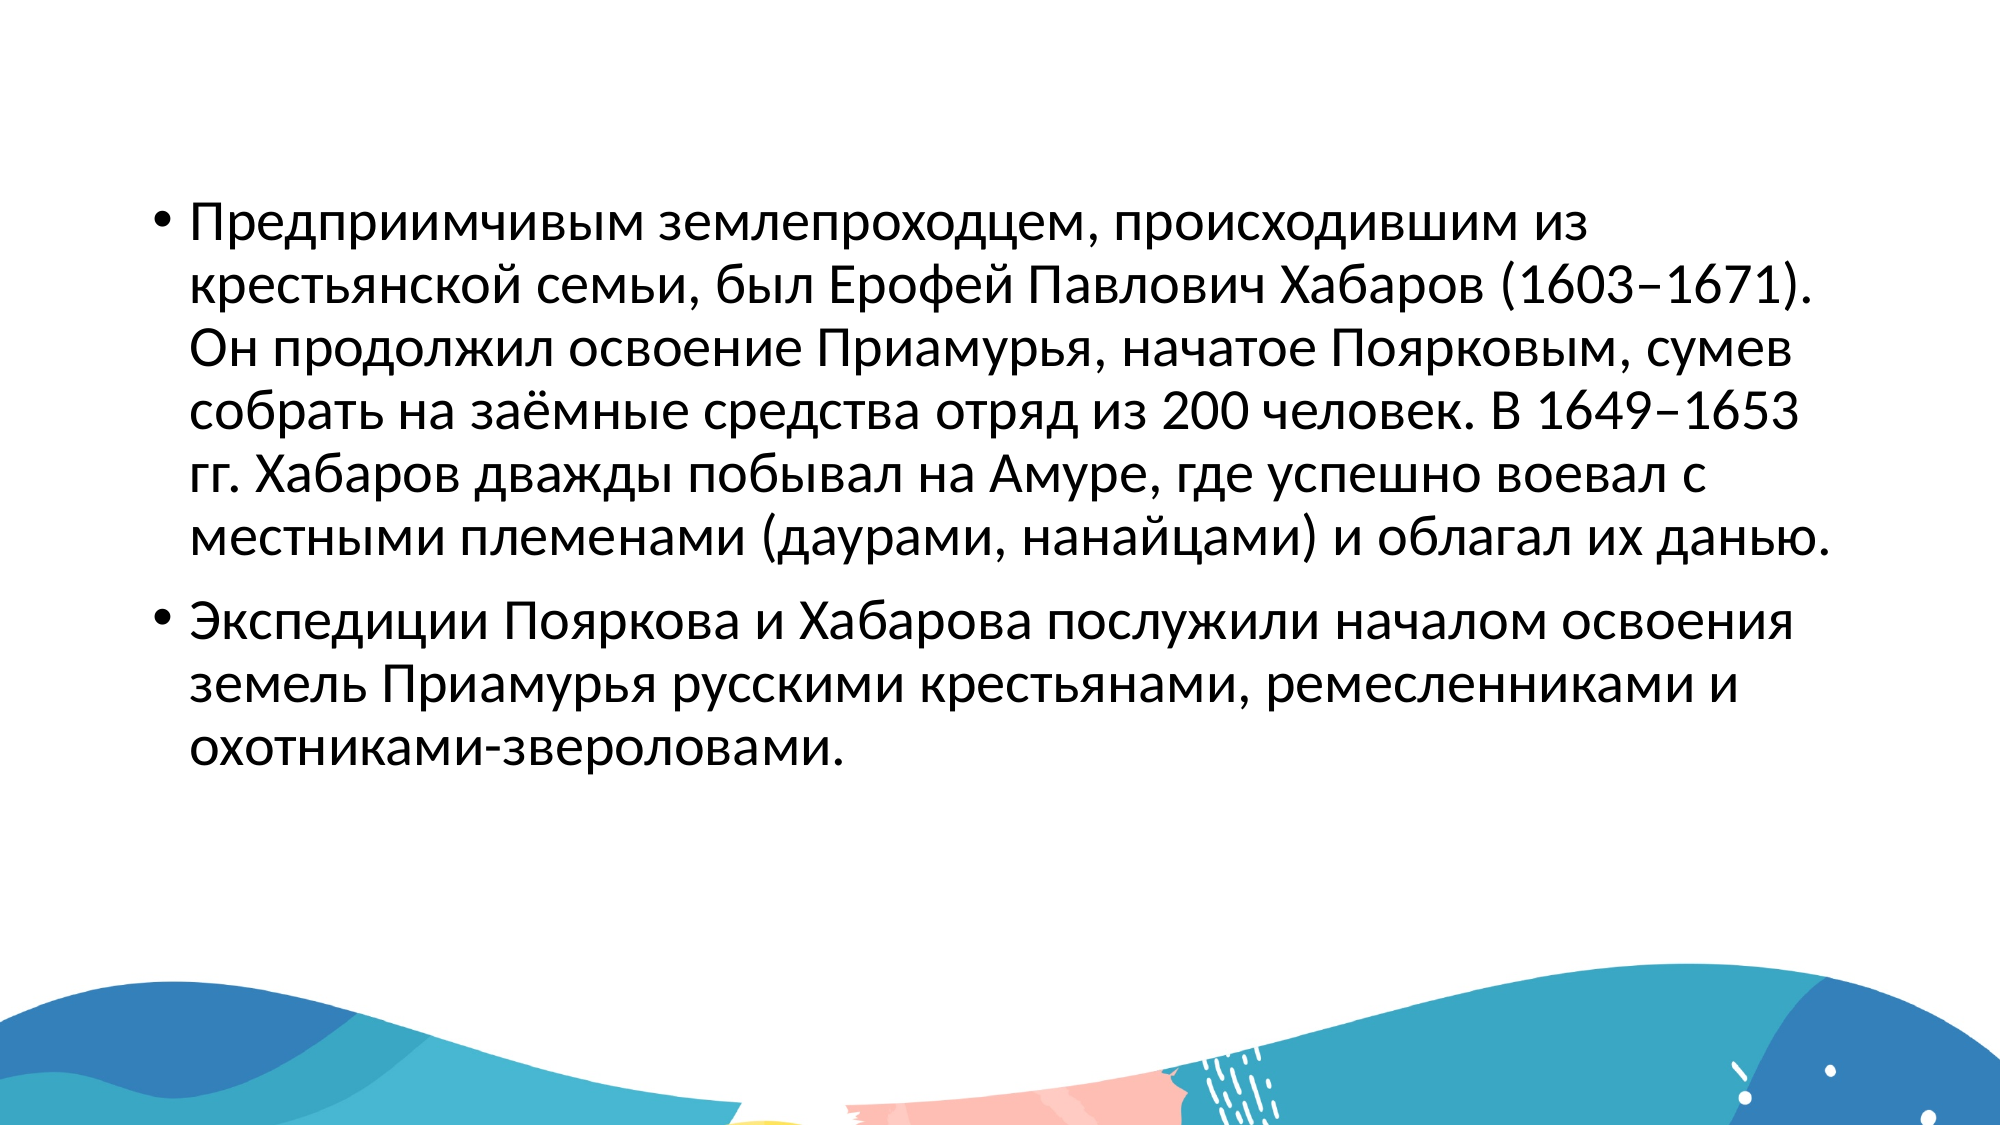

#
Предприимчивым землепроходцем, происходившим из крестьянской семьи, был Ерофей Павлович Хабаров (1603–1671). Он продолжил освоение Приамурья, начатое Поярковым, сумев собрать на заёмные средства отряд из 200 человек. В 1649–1653 гг. Хабаров дважды побывал на Амуре, где успешно воевал с местными племенами (даурами, нанайцами) и облагал их данью.
Экспедиции Пояркова и Хабарова послужили началом освоения земель Приамурья русскими крестьянами, ремесленниками и охотниками-звероловами.